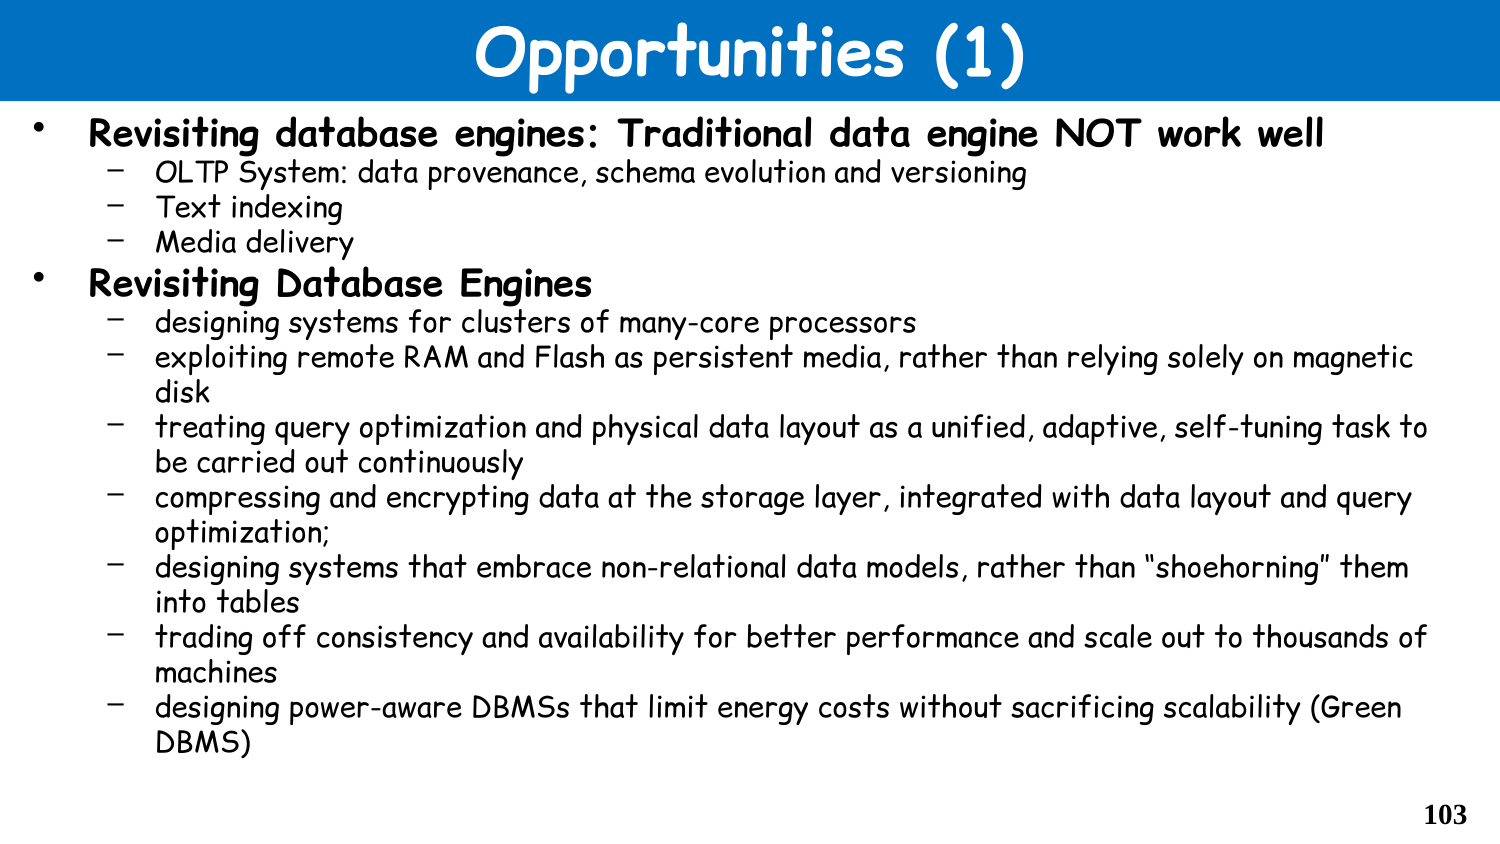

# Opportunities (1)
Revisiting database engines: Traditional data engine NOT work well
OLTP System: data provenance, schema evolution and versioning
Text indexing
Media delivery
Revisiting Database Engines
designing systems for clusters of many-core processors
exploiting remote RAM and Flash as persistent media, rather than relying solely on magnetic disk
treating query optimization and physical data layout as a unified, adaptive, self-tuning task to be carried out continuously
compressing and encrypting data at the storage layer, integrated with data layout and query optimization;
designing systems that embrace non-relational data models, rather than “shoehorning” them into tables
trading off consistency and availability for better performance and scale out to thousands of machines
designing power-aware DBMSs that limit energy costs without sacrificing scalability (Green DBMS)